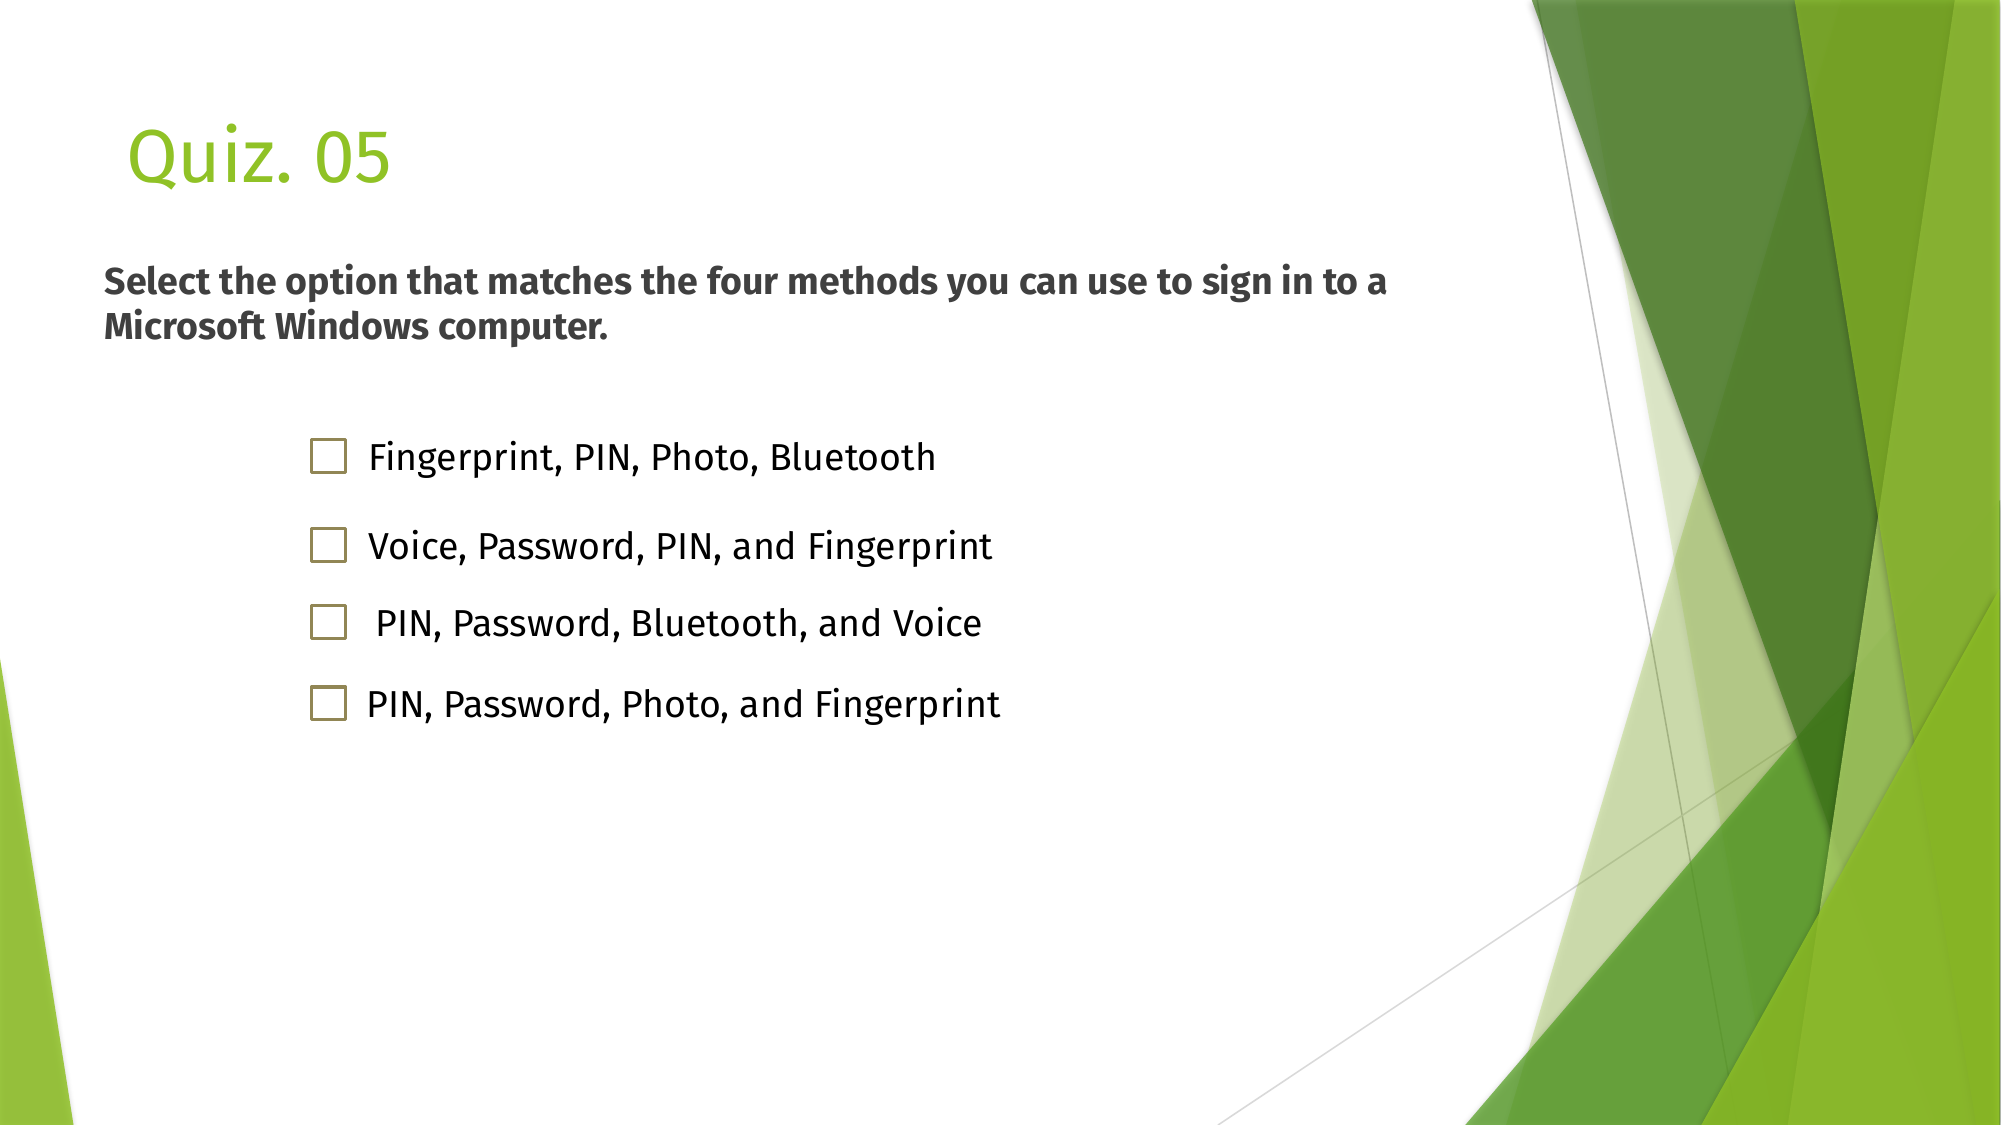

# Quiz. 05
Select the option that matches the four methods you can use to sign in to a Microsoft Windows computer.

 Fingerprint, PIN, Photo, Bluetooth

 Voice, Password, PIN, and Fingerprint

  PIN, Password, Bluetooth, and Voice

 PIN, Password, Photo, and Fingerprint